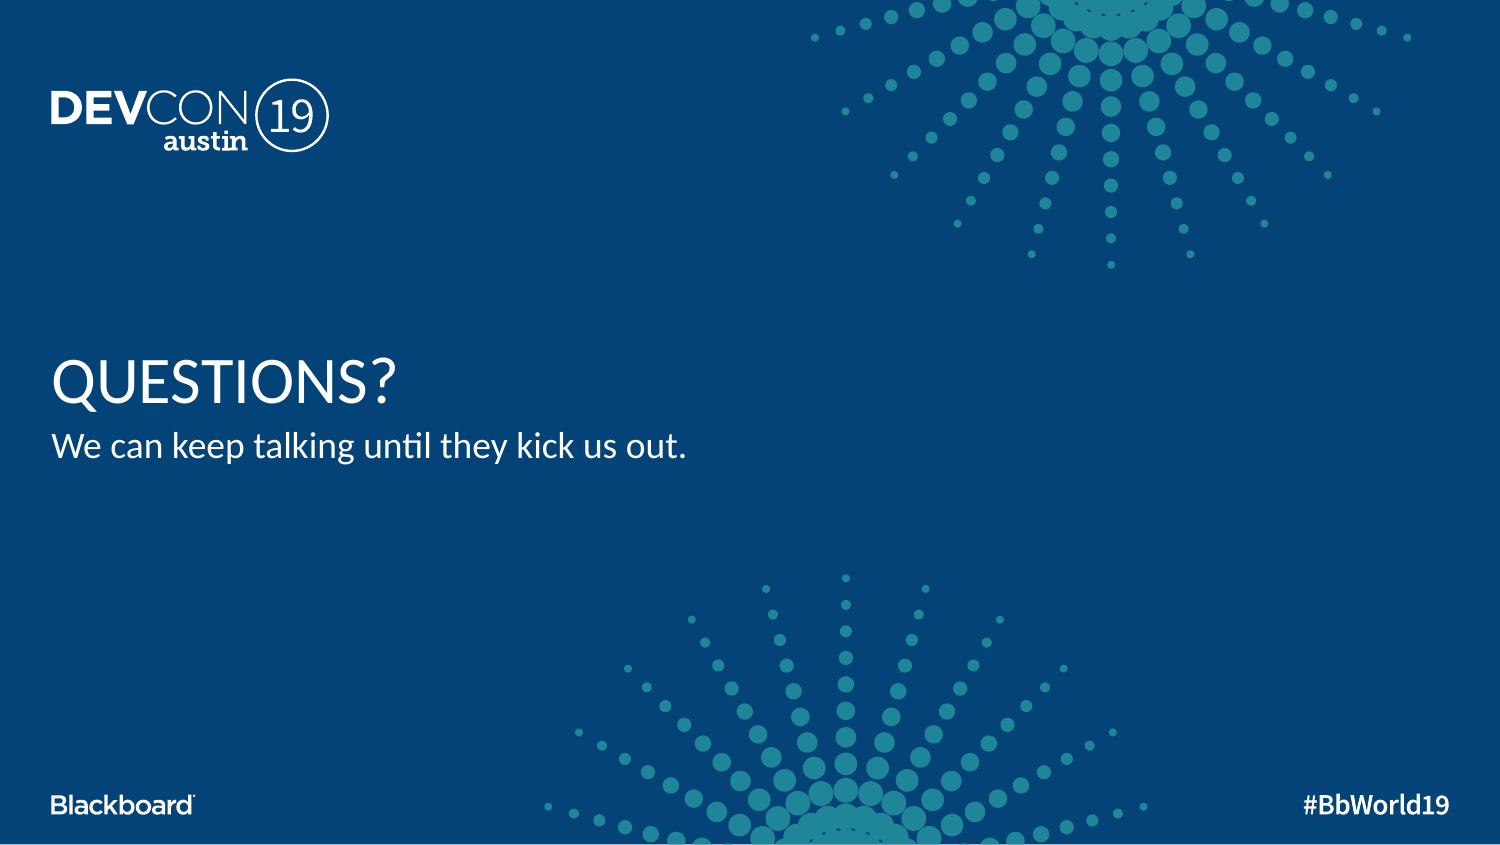

# QUESTIONS?
We can keep talking until they kick us out.